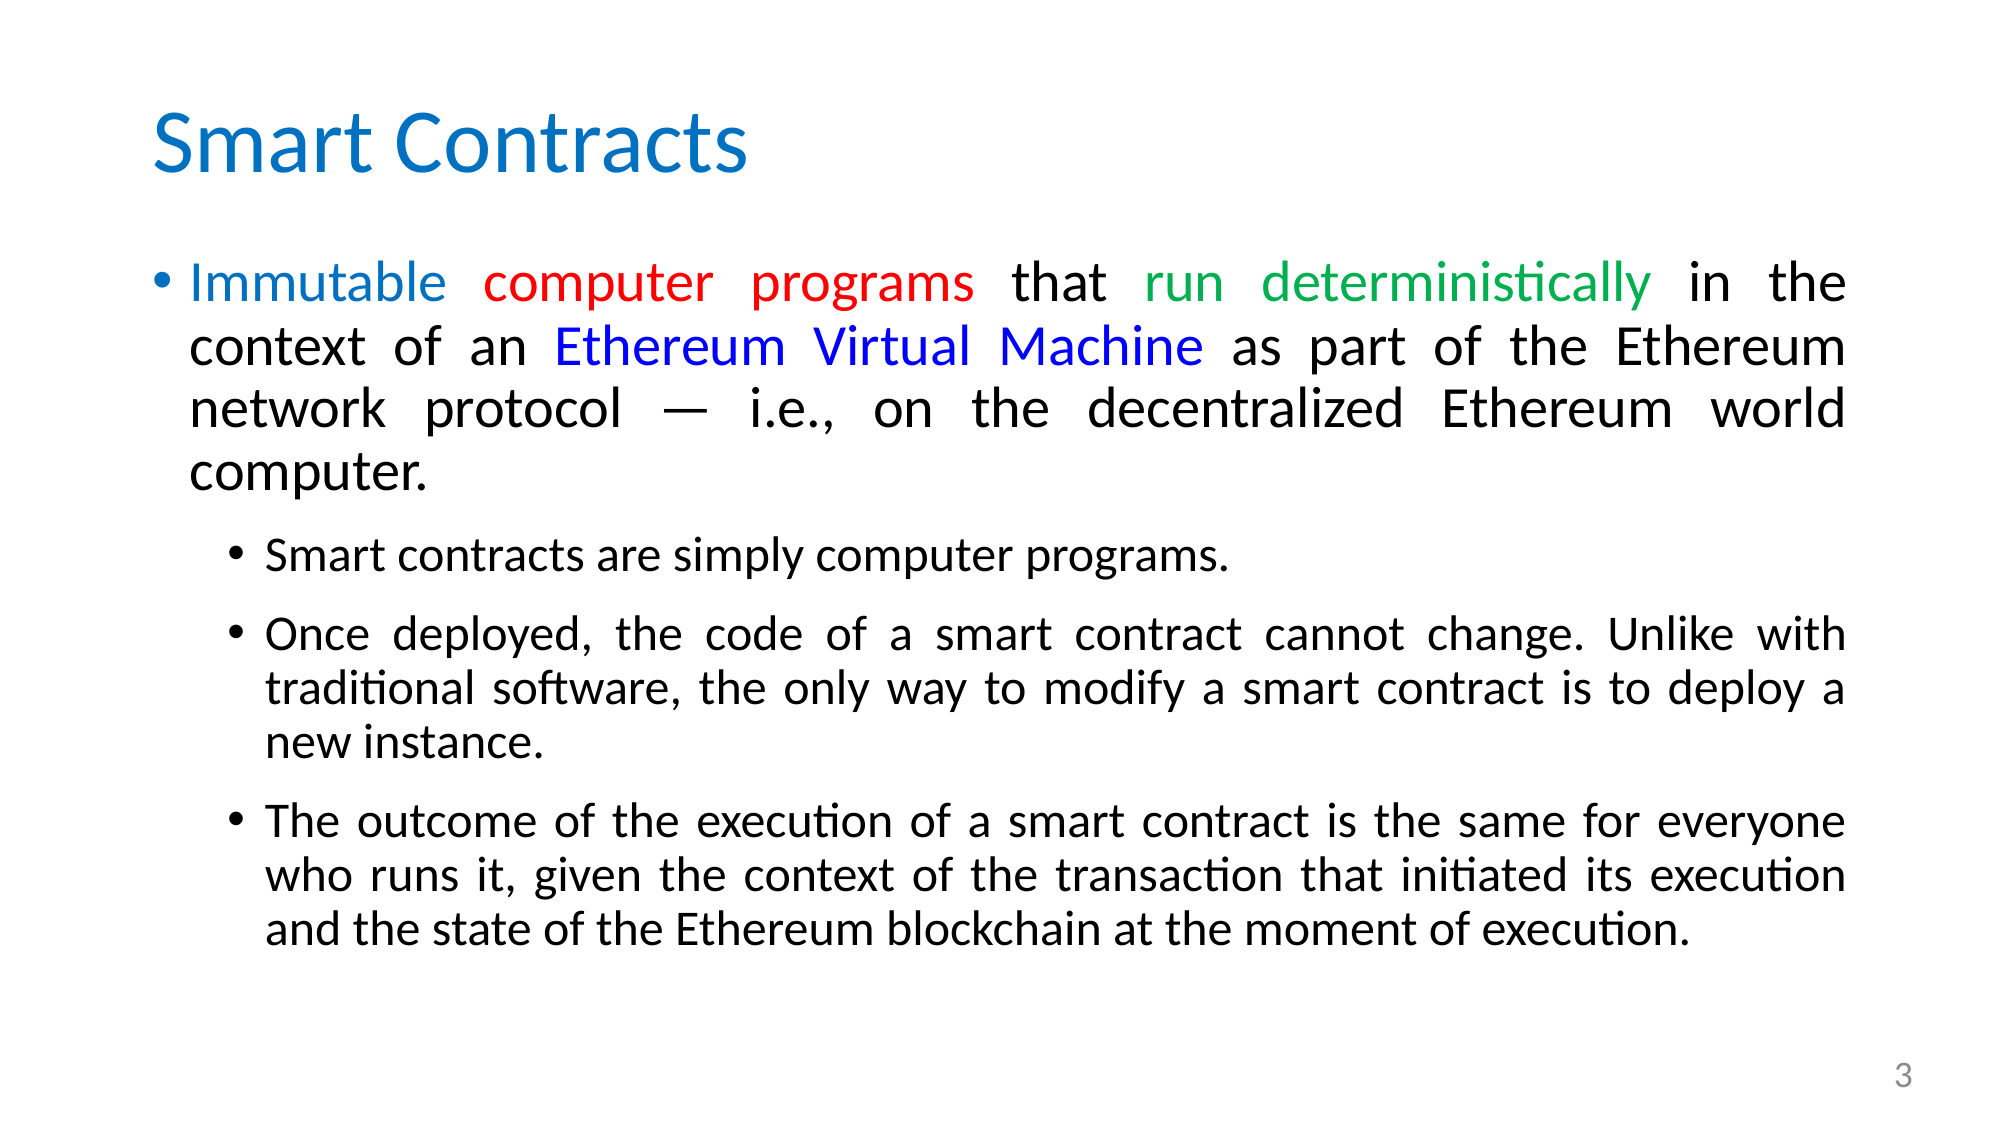

# Smart Contracts
Immutable computer programs that run deterministically in the context of an Ethereum Virtual Machine as part of the Ethereum network protocol — i.e., on the decentralized Ethereum world computer.
Smart contracts are simply computer programs.
Once deployed, the code of a smart contract cannot change. Unlike with traditional software, the only way to modify a smart contract is to deploy a new instance.
The outcome of the execution of a smart contract is the same for everyone who runs it, given the context of the transaction that initiated its execution and the state of the Ethereum blockchain at the moment of execution.

3